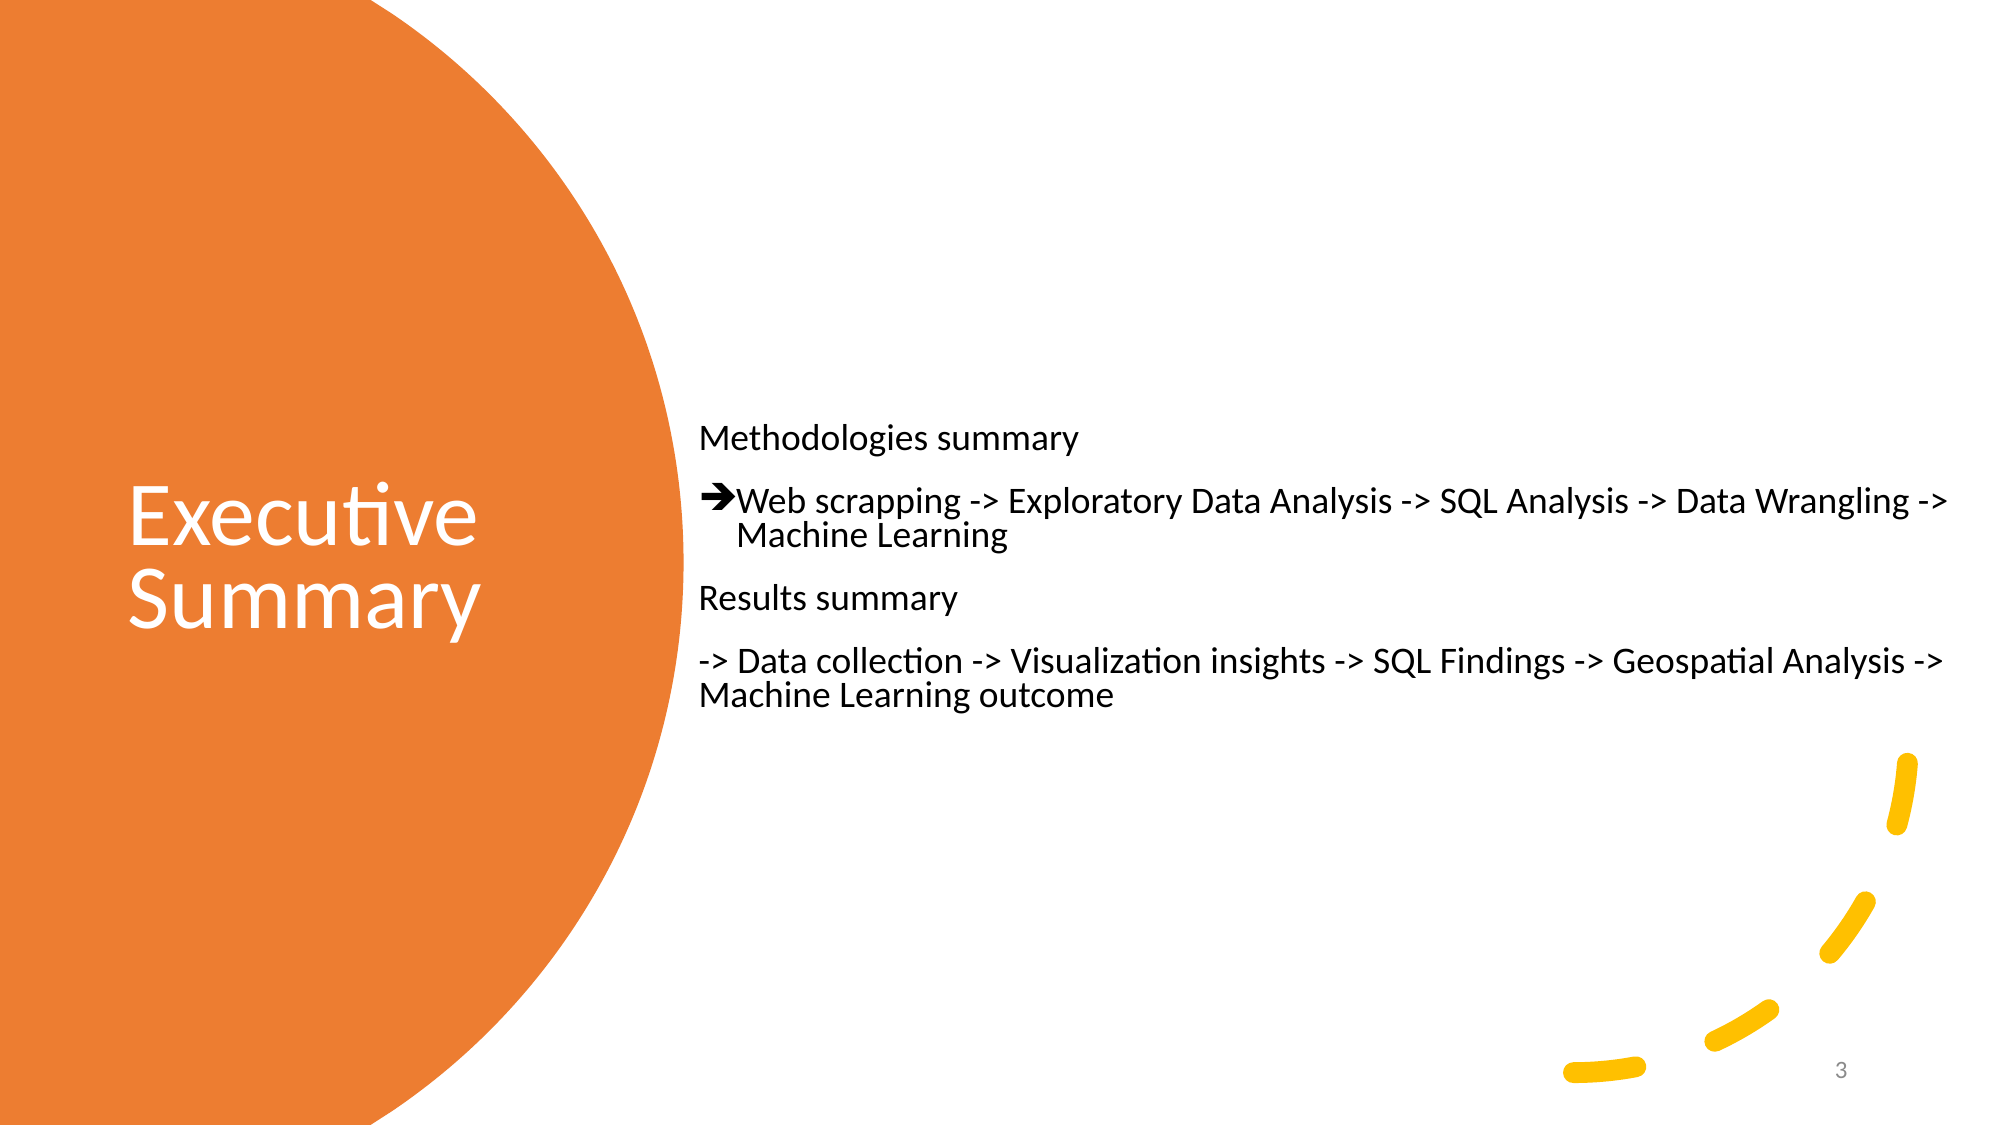

Methodologies summary
Web scrapping -> Exploratory Data Analysis -> SQL Analysis -> Data Wrangling -> Machine Learning
Results summary
-> Data collection -> Visualization insights -> SQL Findings -> Geospatial Analysis -> Machine Learning outcome
Executive Summary

3